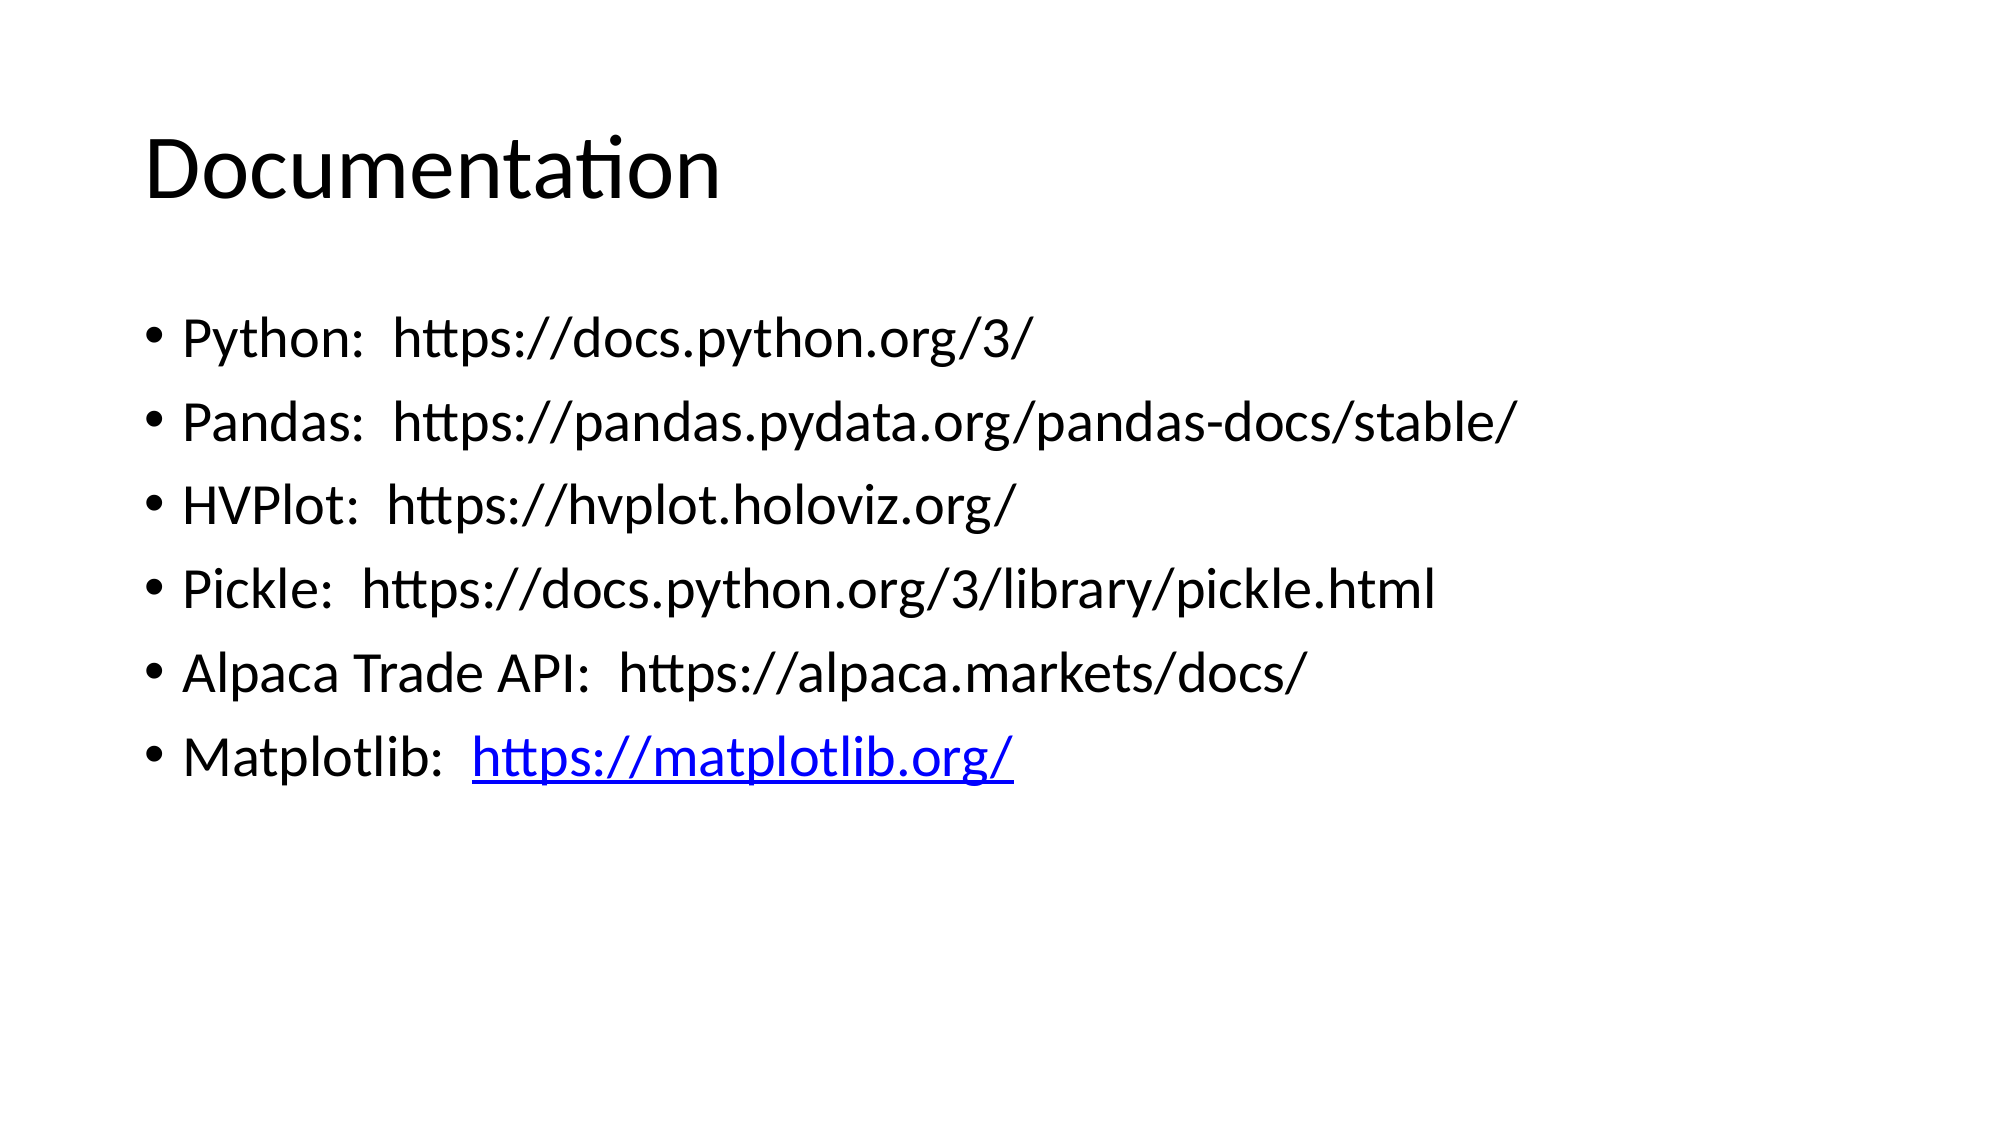

# Documentation
Python:  https://docs.python.org/3/
Pandas:  https://pandas.pydata.org/pandas-docs/stable/
HVPlot:  https://hvplot.holoviz.org/
Pickle:  https://docs.python.org/3/library/pickle.html
Alpaca Trade API:  https://alpaca.markets/docs/
Matplotlib:  https://matplotlib.org/